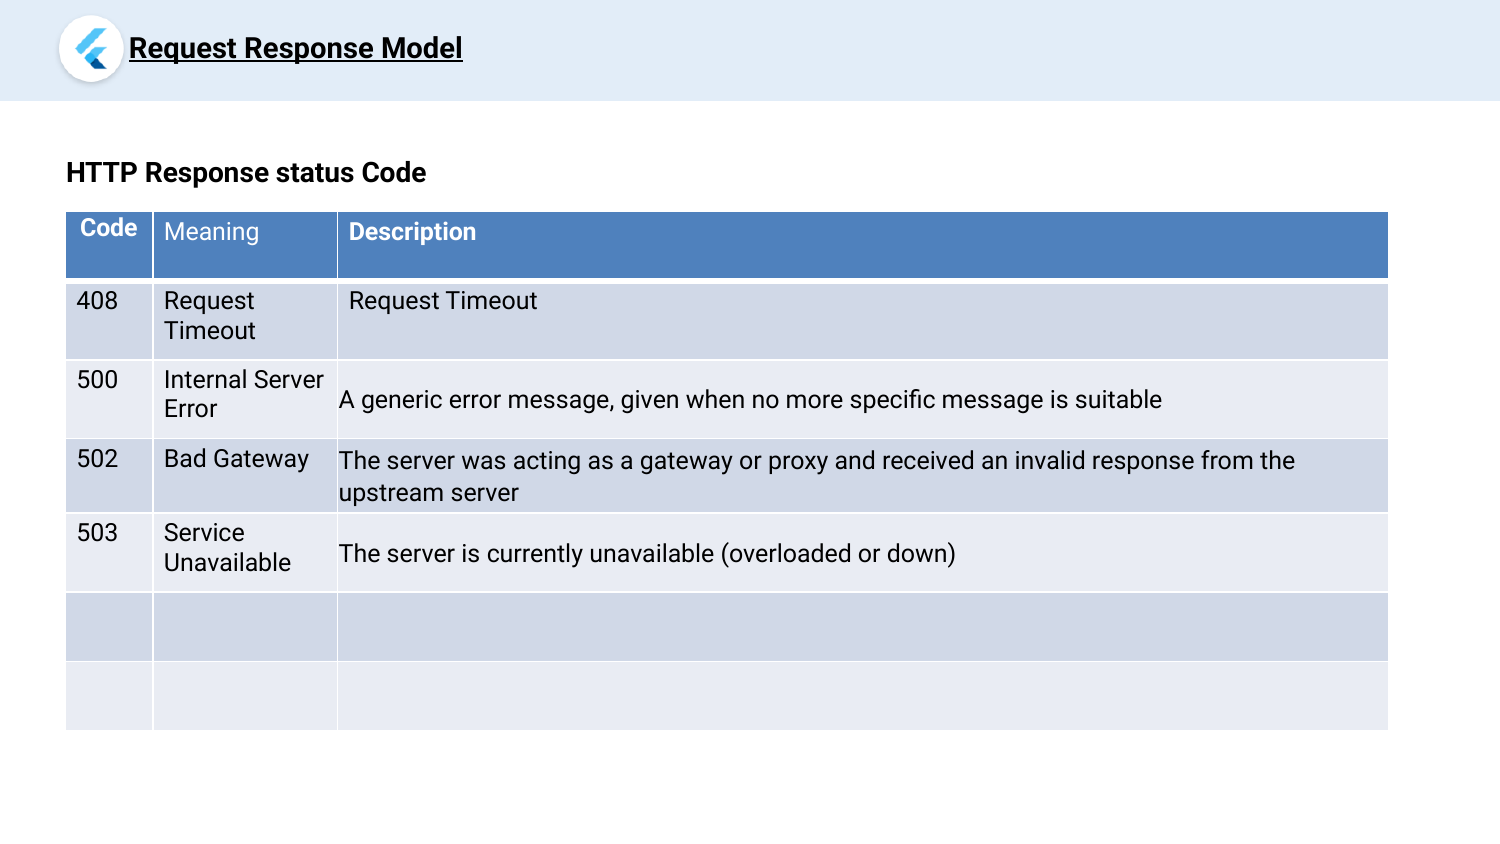

Request Response Model
HTTP Response status Code

| Code | Meaning | Description |
| --- | --- | --- |
| 408 | Request Timeout | Request Timeout |
| 500 | Internal Server Error | A generic error message, given when no more specific message is suitable |
| 502 | Bad Gateway | The server was acting as a gateway or proxy and received an invalid response from the upstream server |
| 503 | Service Unavailable | The server is currently unavailable (overloaded or down) |
|  |  |  |
|  |  |  |